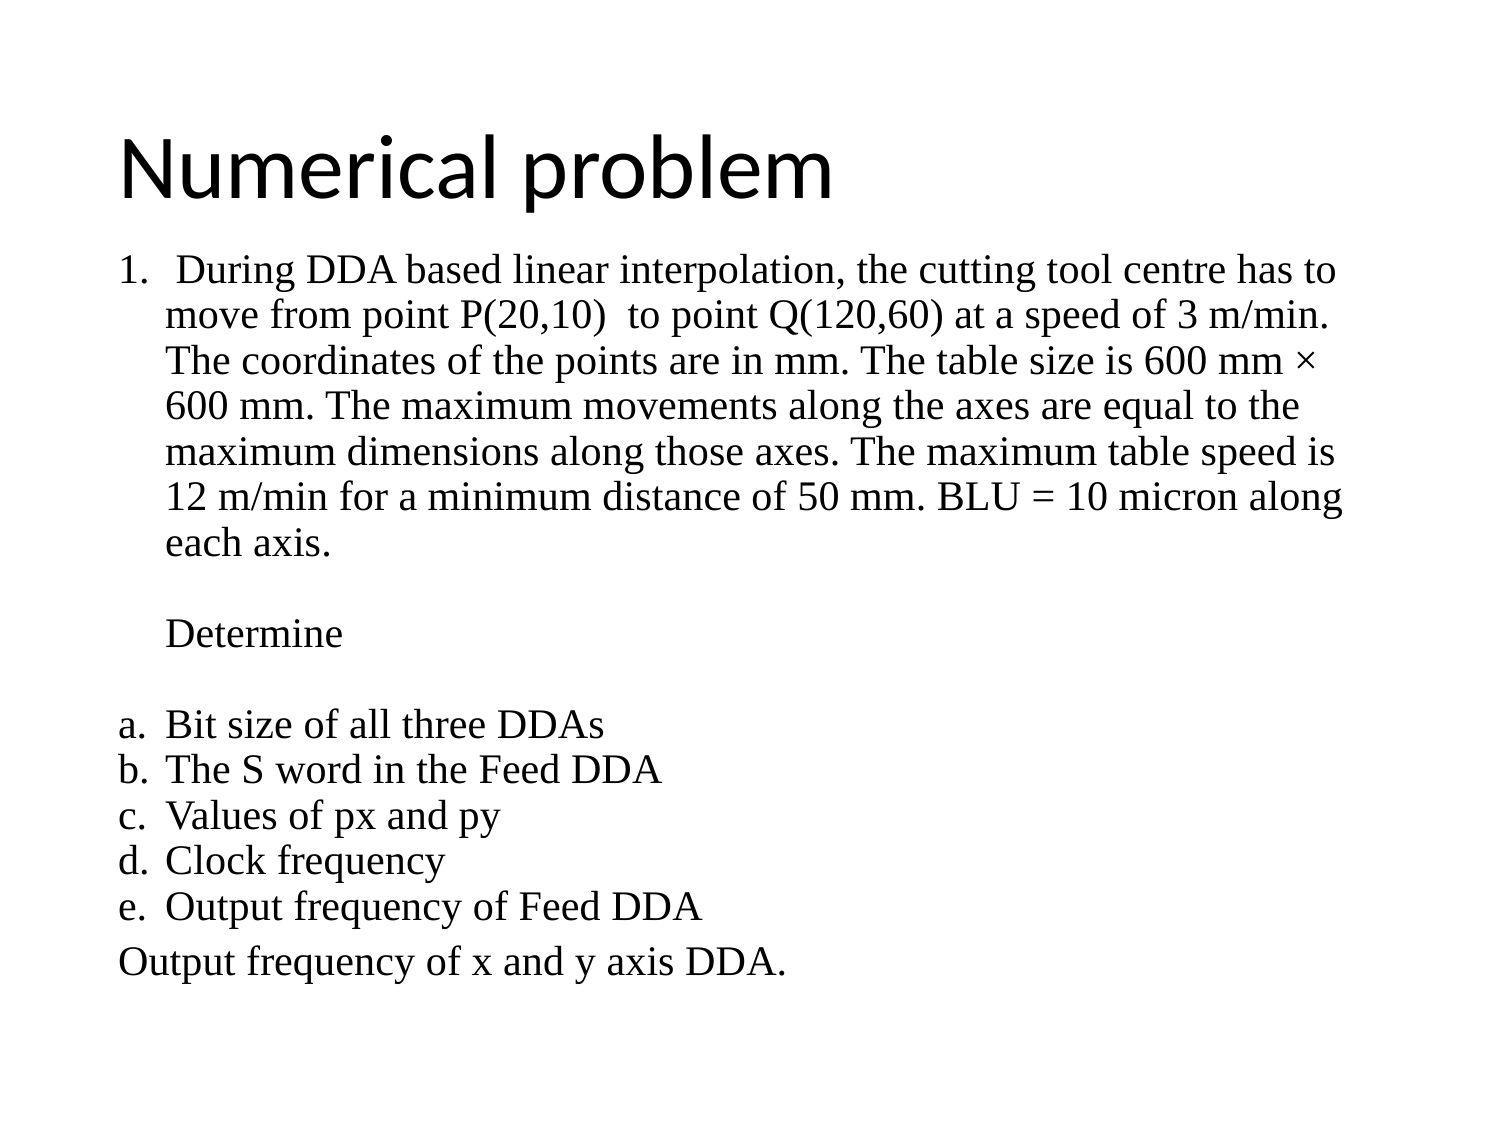

# Numerical problem
 During DDA based linear interpolation, the cutting tool centre has to move from point P(20,10)  to point Q(120,60) at a speed of 3 m/min.
The coordinates of the points are in mm. The table size is 600 mm × 600 mm. The maximum movements along the axes are equal to the maximum dimensions along those axes. The maximum table speed is 12 m/min for a minimum distance of 50 mm. BLU = 10 micron along each axis.
Determine

Bit size of all three DDAs
The S word in the Feed DDA
Values of px and py
Clock frequency
Output frequency of Feed DDA
Output frequency of x and y axis DDA.